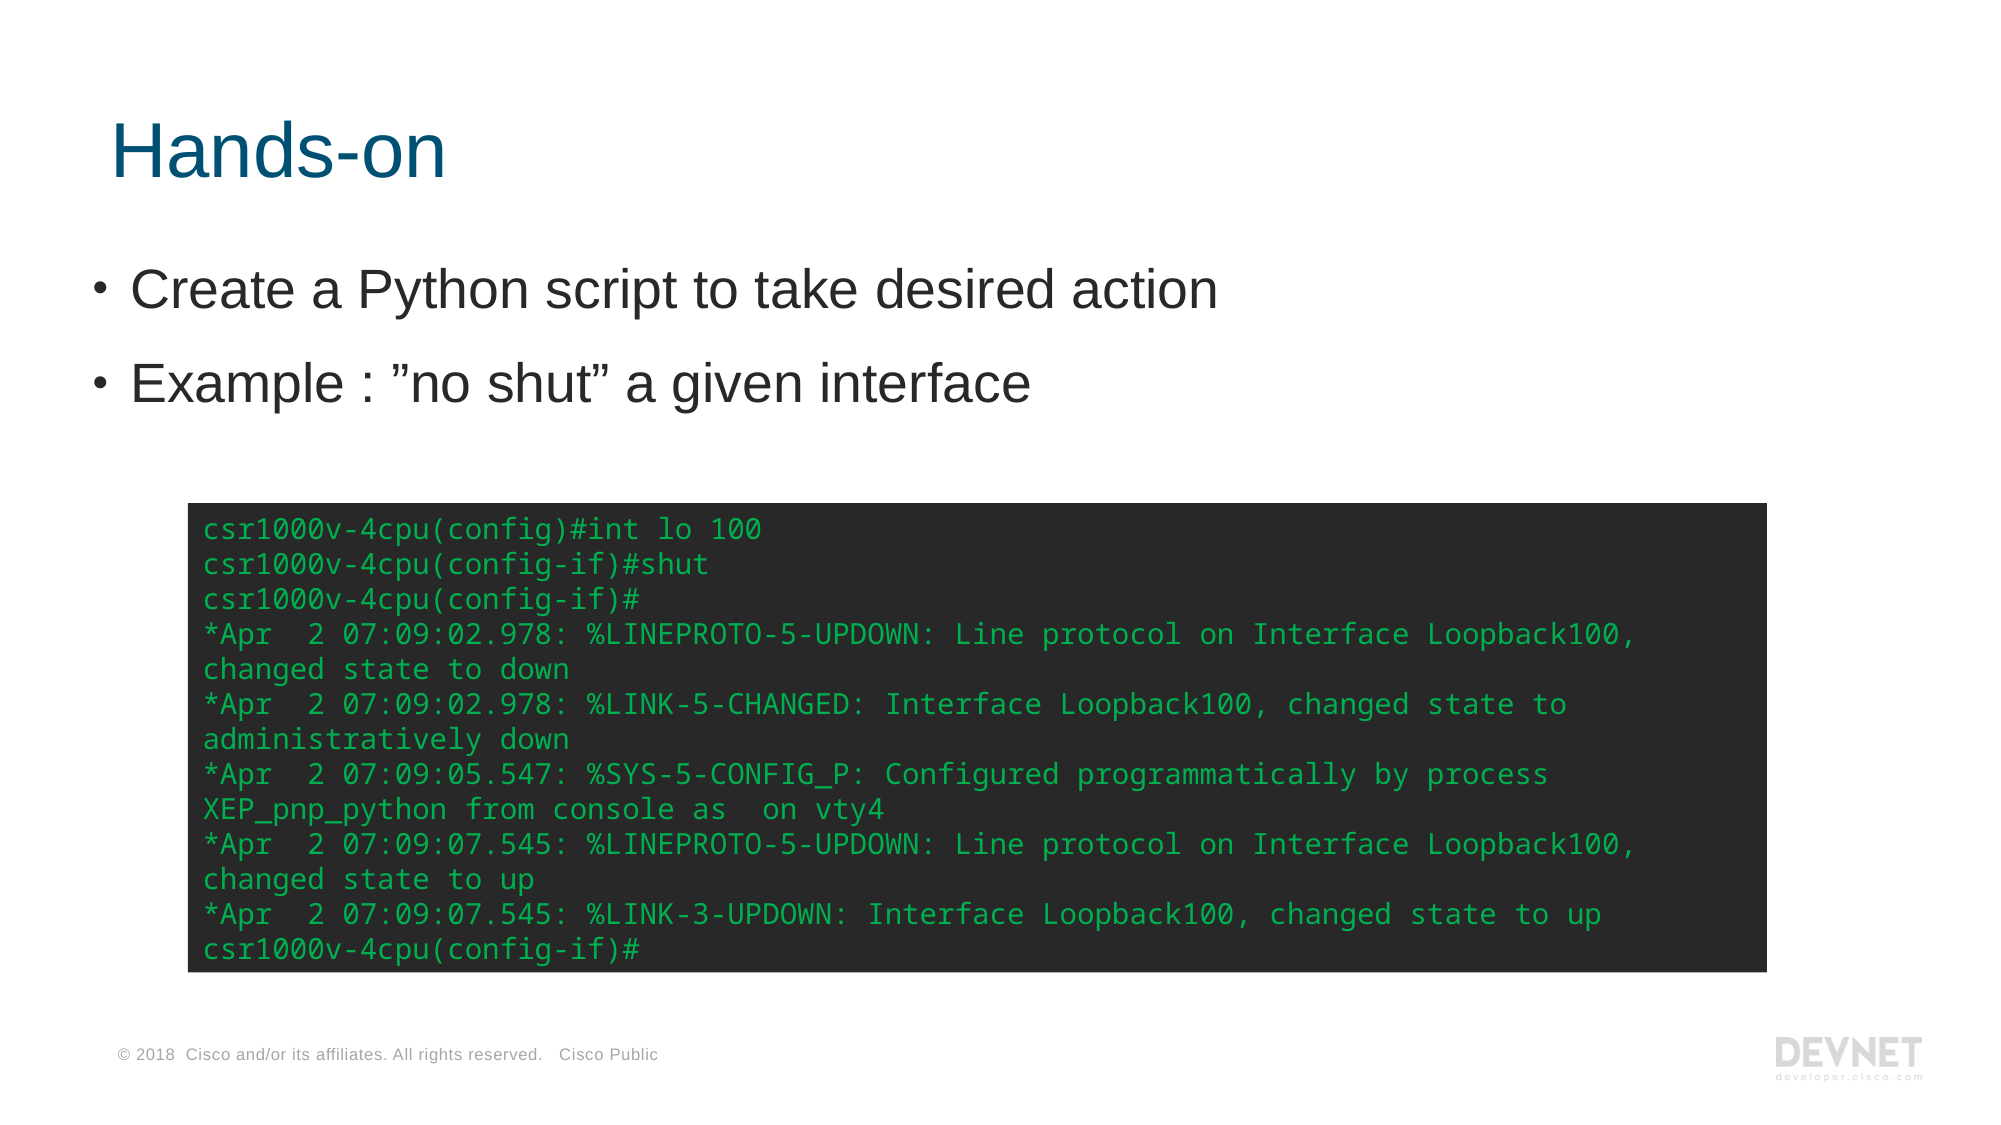

# Hands-on
Create a Python script to take desired action
Example : ”no shut” a given interface

csr1000v-4cpu(config)#int lo 100
csr1000v-4cpu(config-if)#shut
csr1000v-4cpu(config-if)#
*Apr  2 07:09:02.978: %LINEPROTO-5-UPDOWN: Line protocol on Interface Loopback100, changed state to down
*Apr  2 07:09:02.978: %LINK-5-CHANGED: Interface Loopback100, changed state to administratively down
*Apr  2 07:09:05.547: %SYS-5-CONFIG_P: Configured programmatically by process XEP_pnp_python from console as  on vty4
*Apr  2 07:09:07.545: %LINEPROTO-5-UPDOWN: Line protocol on Interface Loopback100, changed state to up
*Apr  2 07:09:07.545: %LINK-3-UPDOWN: Interface Loopback100, changed state to up
csr1000v-4cpu(config-if)#